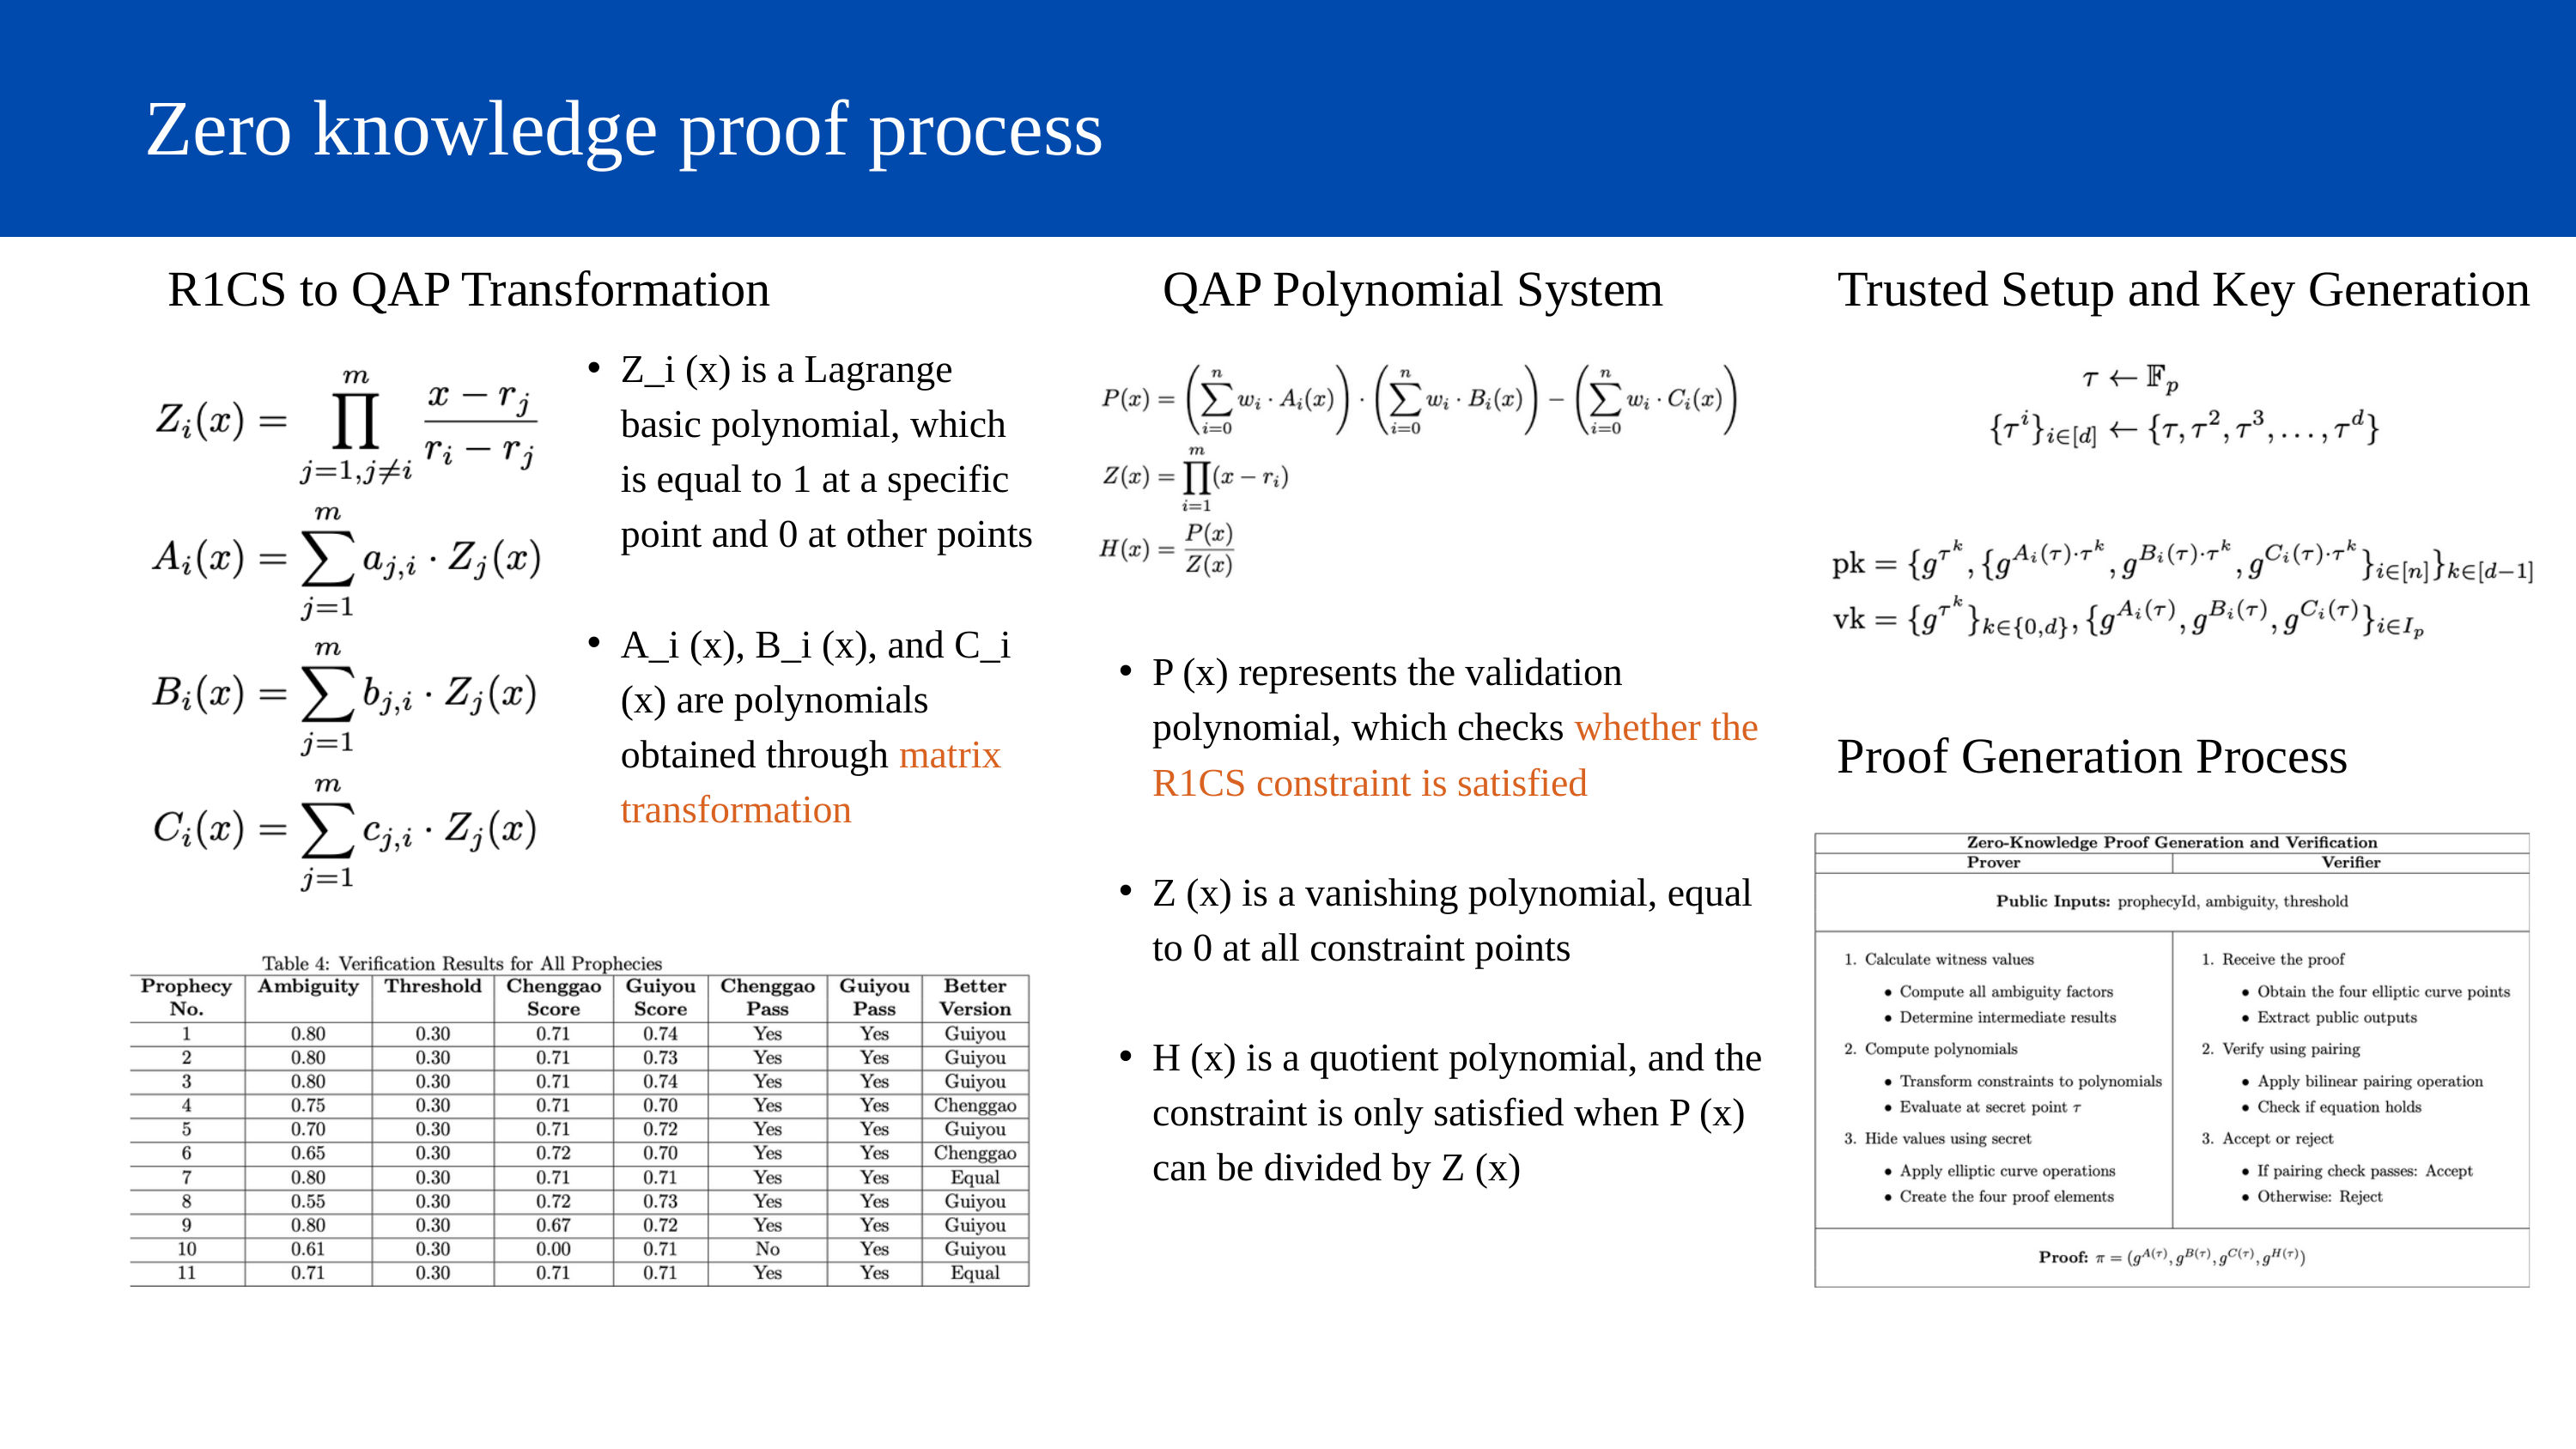

Zero knowledge proof process
R1CS to QAP Transformation
QAP Polynomial System
Trusted Setup and Key Generation
Z_i (x) is a Lagrange basic polynomial, which is equal to 1 at a specific point and 0 at other points

A_i (x), B_i (x), and C_i (x) are polynomials obtained through matrix transformation

P (x) represents the validation polynomial, which checks whether the R1CS constraint is satisfied

Z (x) is a vanishing polynomial, equal to 0 at all constraint points

H (x) is a quotient polynomial, and the constraint is only satisfied when P (x) can be divided by Z (x)
Proof Generation Process